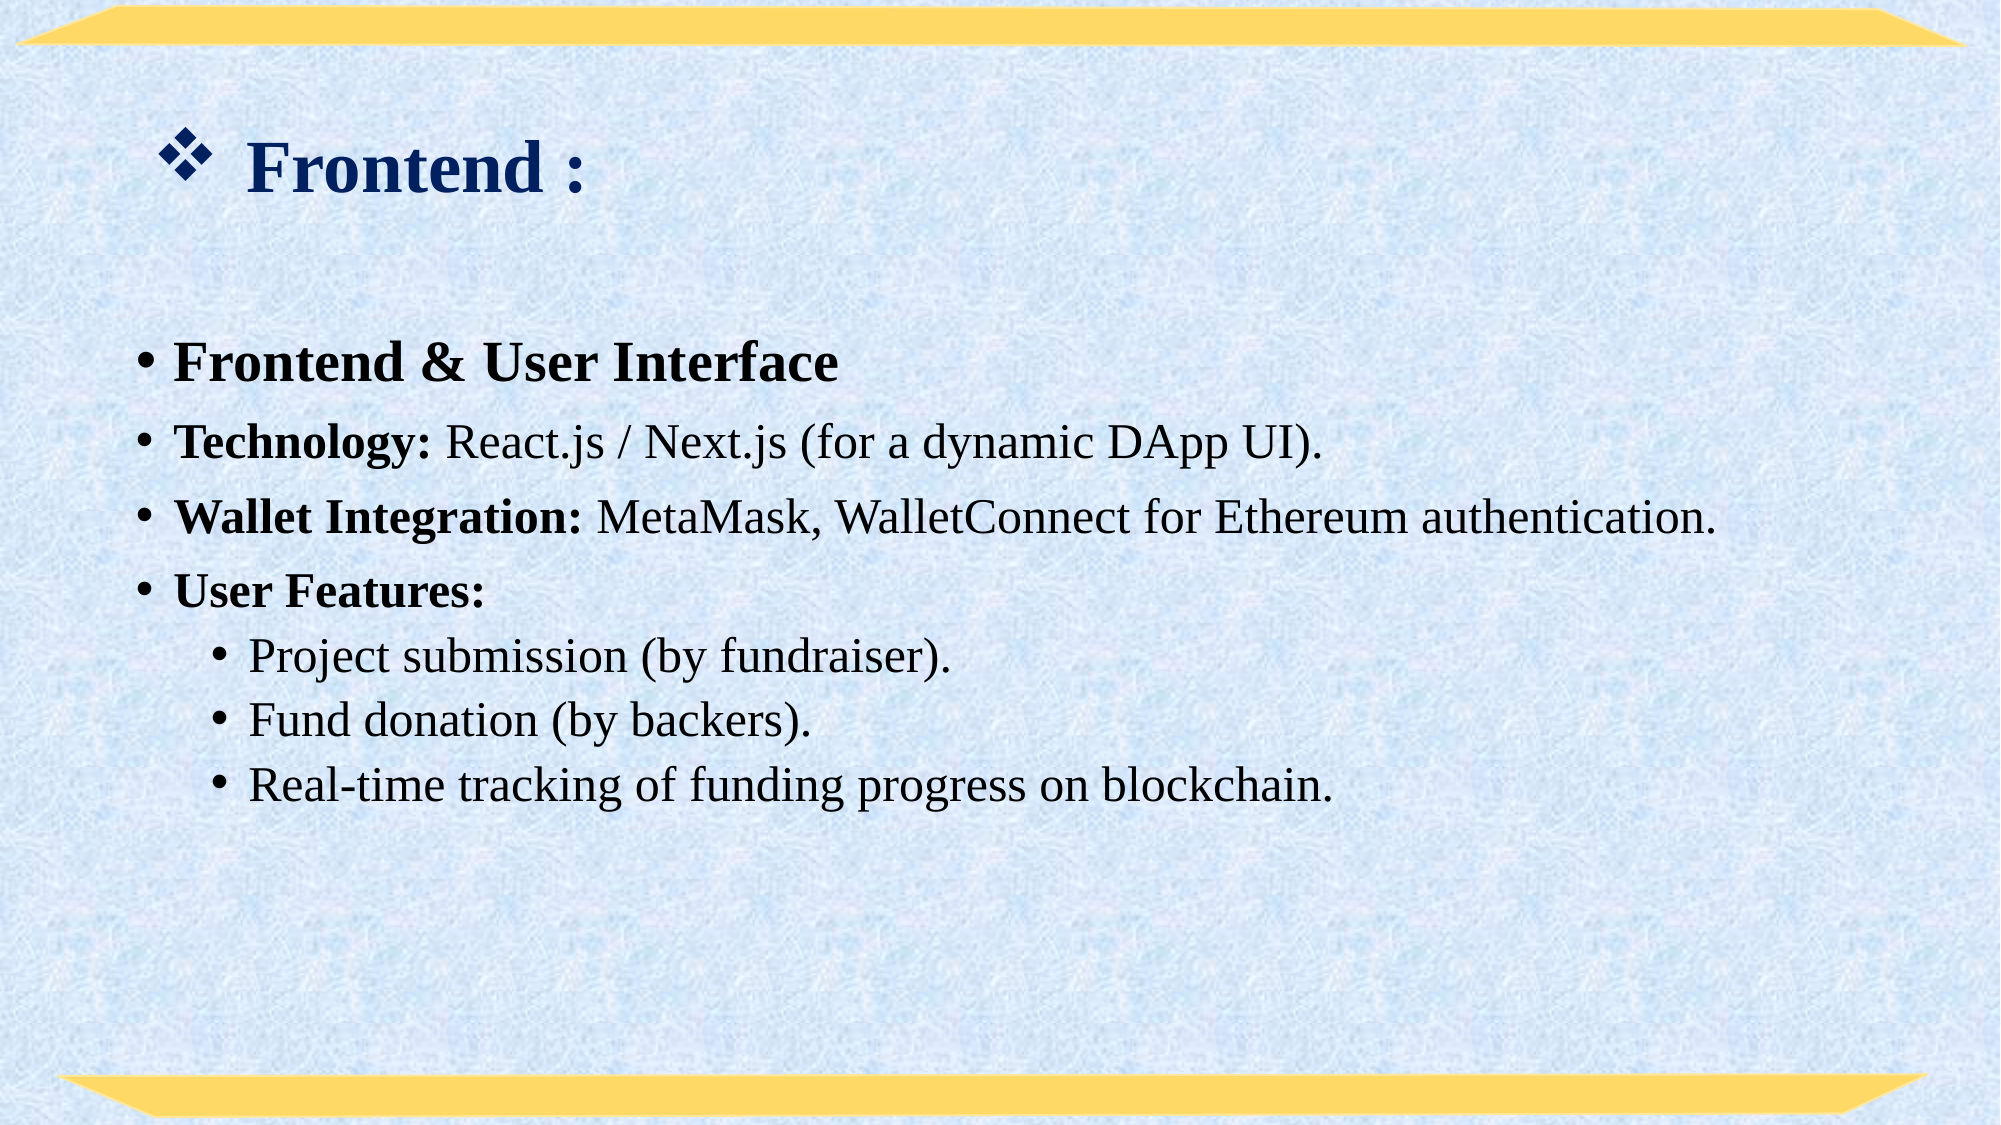

# Frontend :
Frontend & User Interface
Technology: React.js / Next.js (for a dynamic DApp UI).
Wallet Integration: MetaMask, WalletConnect for Ethereum authentication.
User Features:
Project submission (by fundraiser).
Fund donation (by backers).
Real-time tracking of funding progress on blockchain.